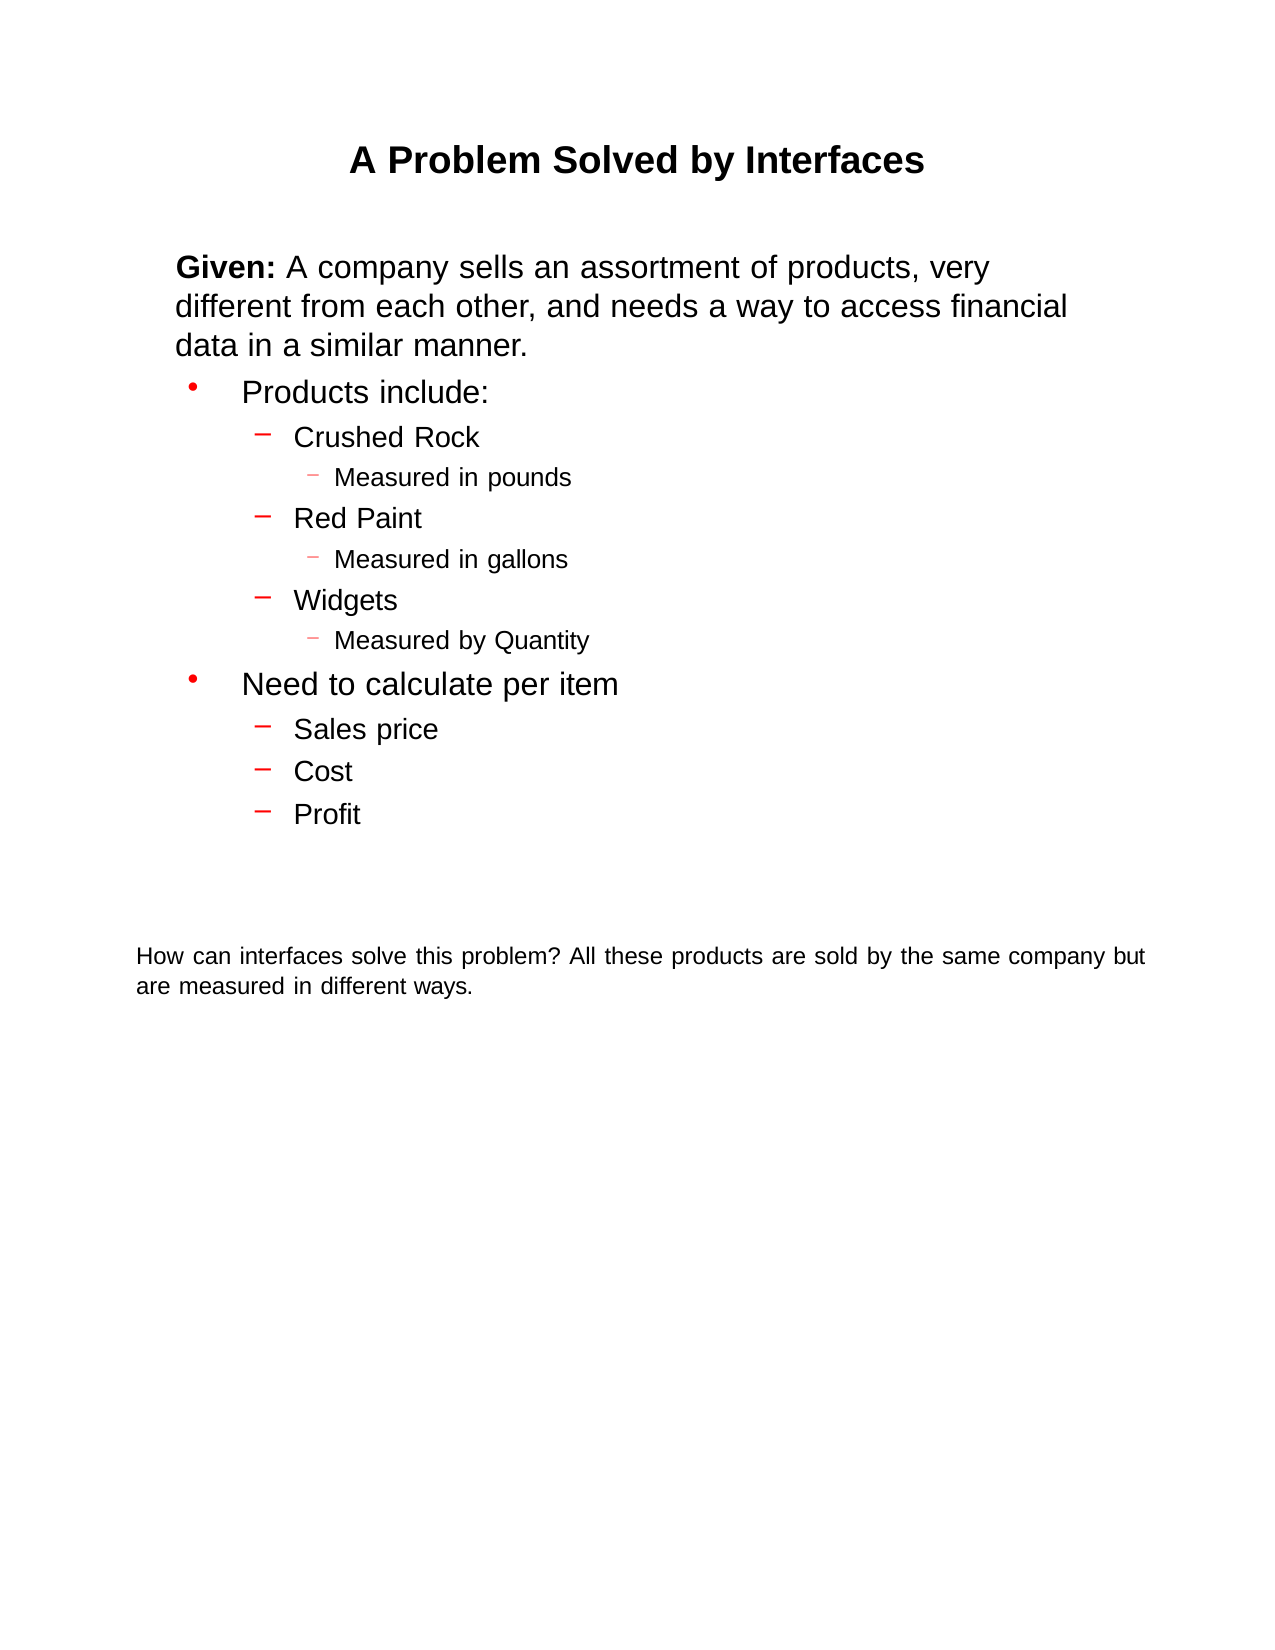

A Problem Solved by Interfaces

Given: A company sells an assortment of products, very different from each other, and needs a way to access financial data in a similar manner.
Products include:
Crushed Rock
Measured in pounds
Red Paint
Measured in gallons
Widgets
Measured by Quantity
Need to calculate per item
Sales price
Cost
Profit

How can interfaces solve this problem? All these products are sold by the same company but are measured in different ways.